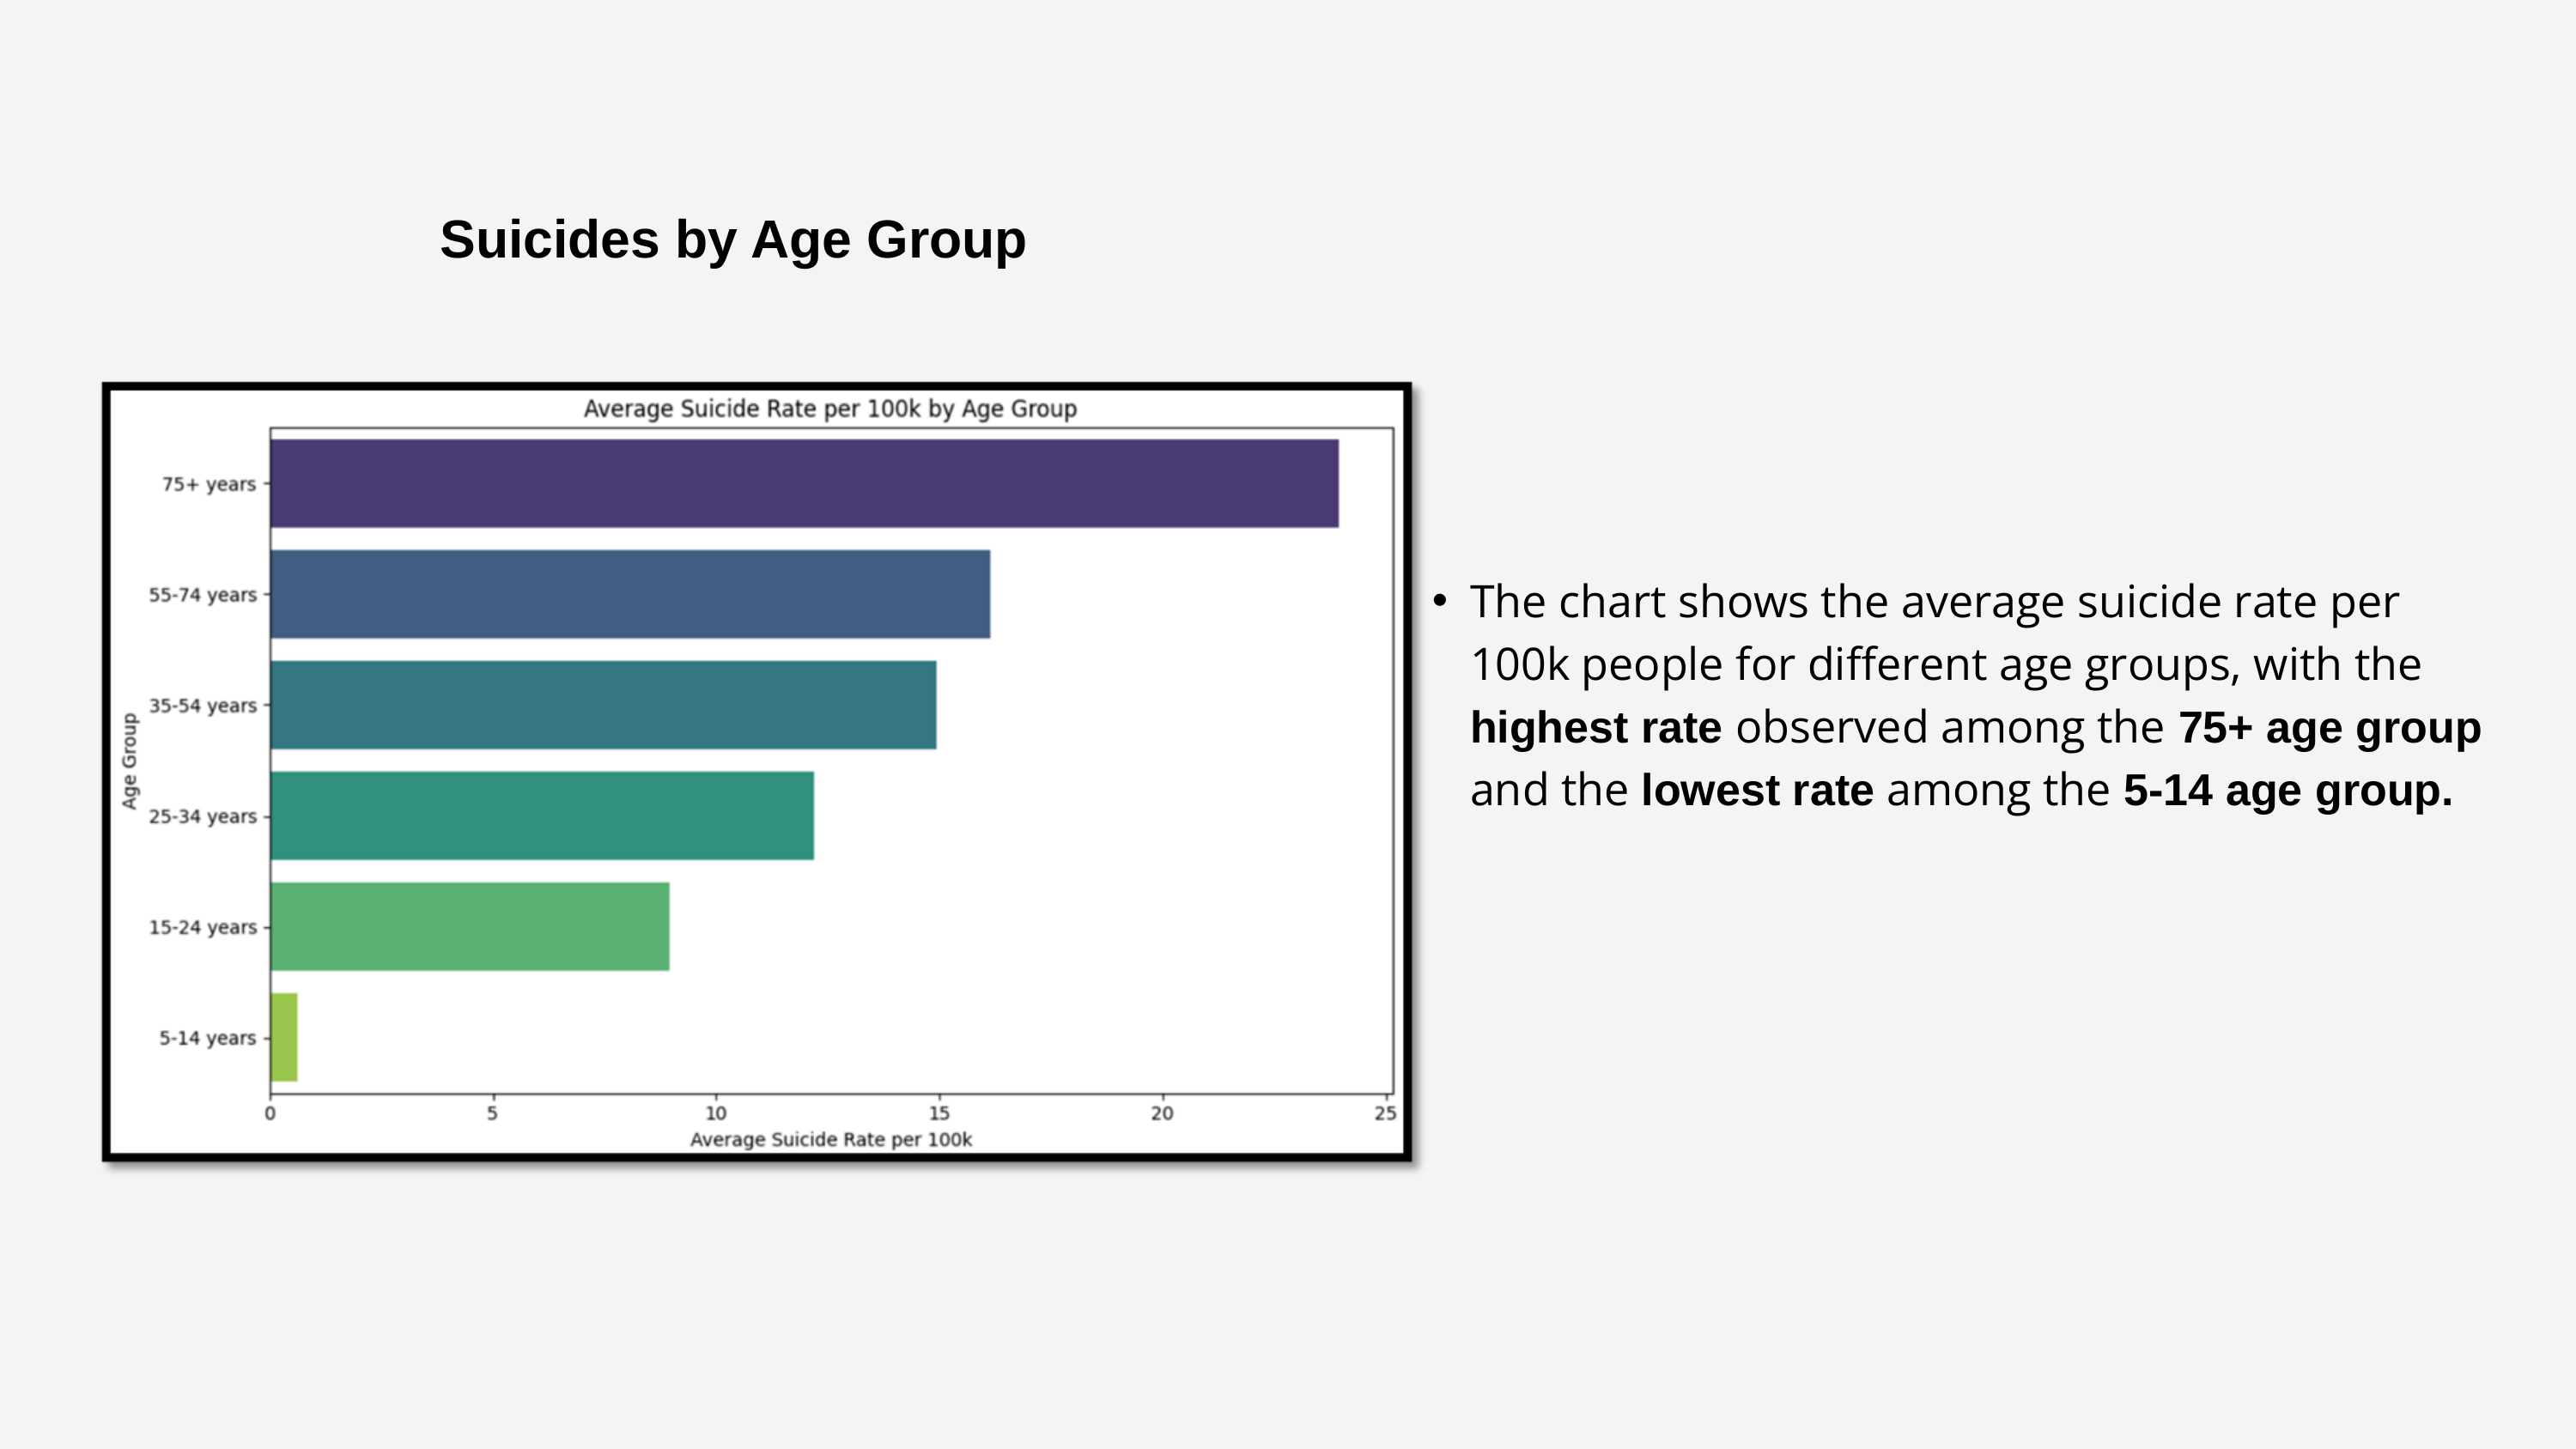

Suicides by Age Group

The chart shows the average suicide rate per 100k people for different age groups, with the highest rate observed among the 75+ age group and the lowest rate among the 5-14 age group.